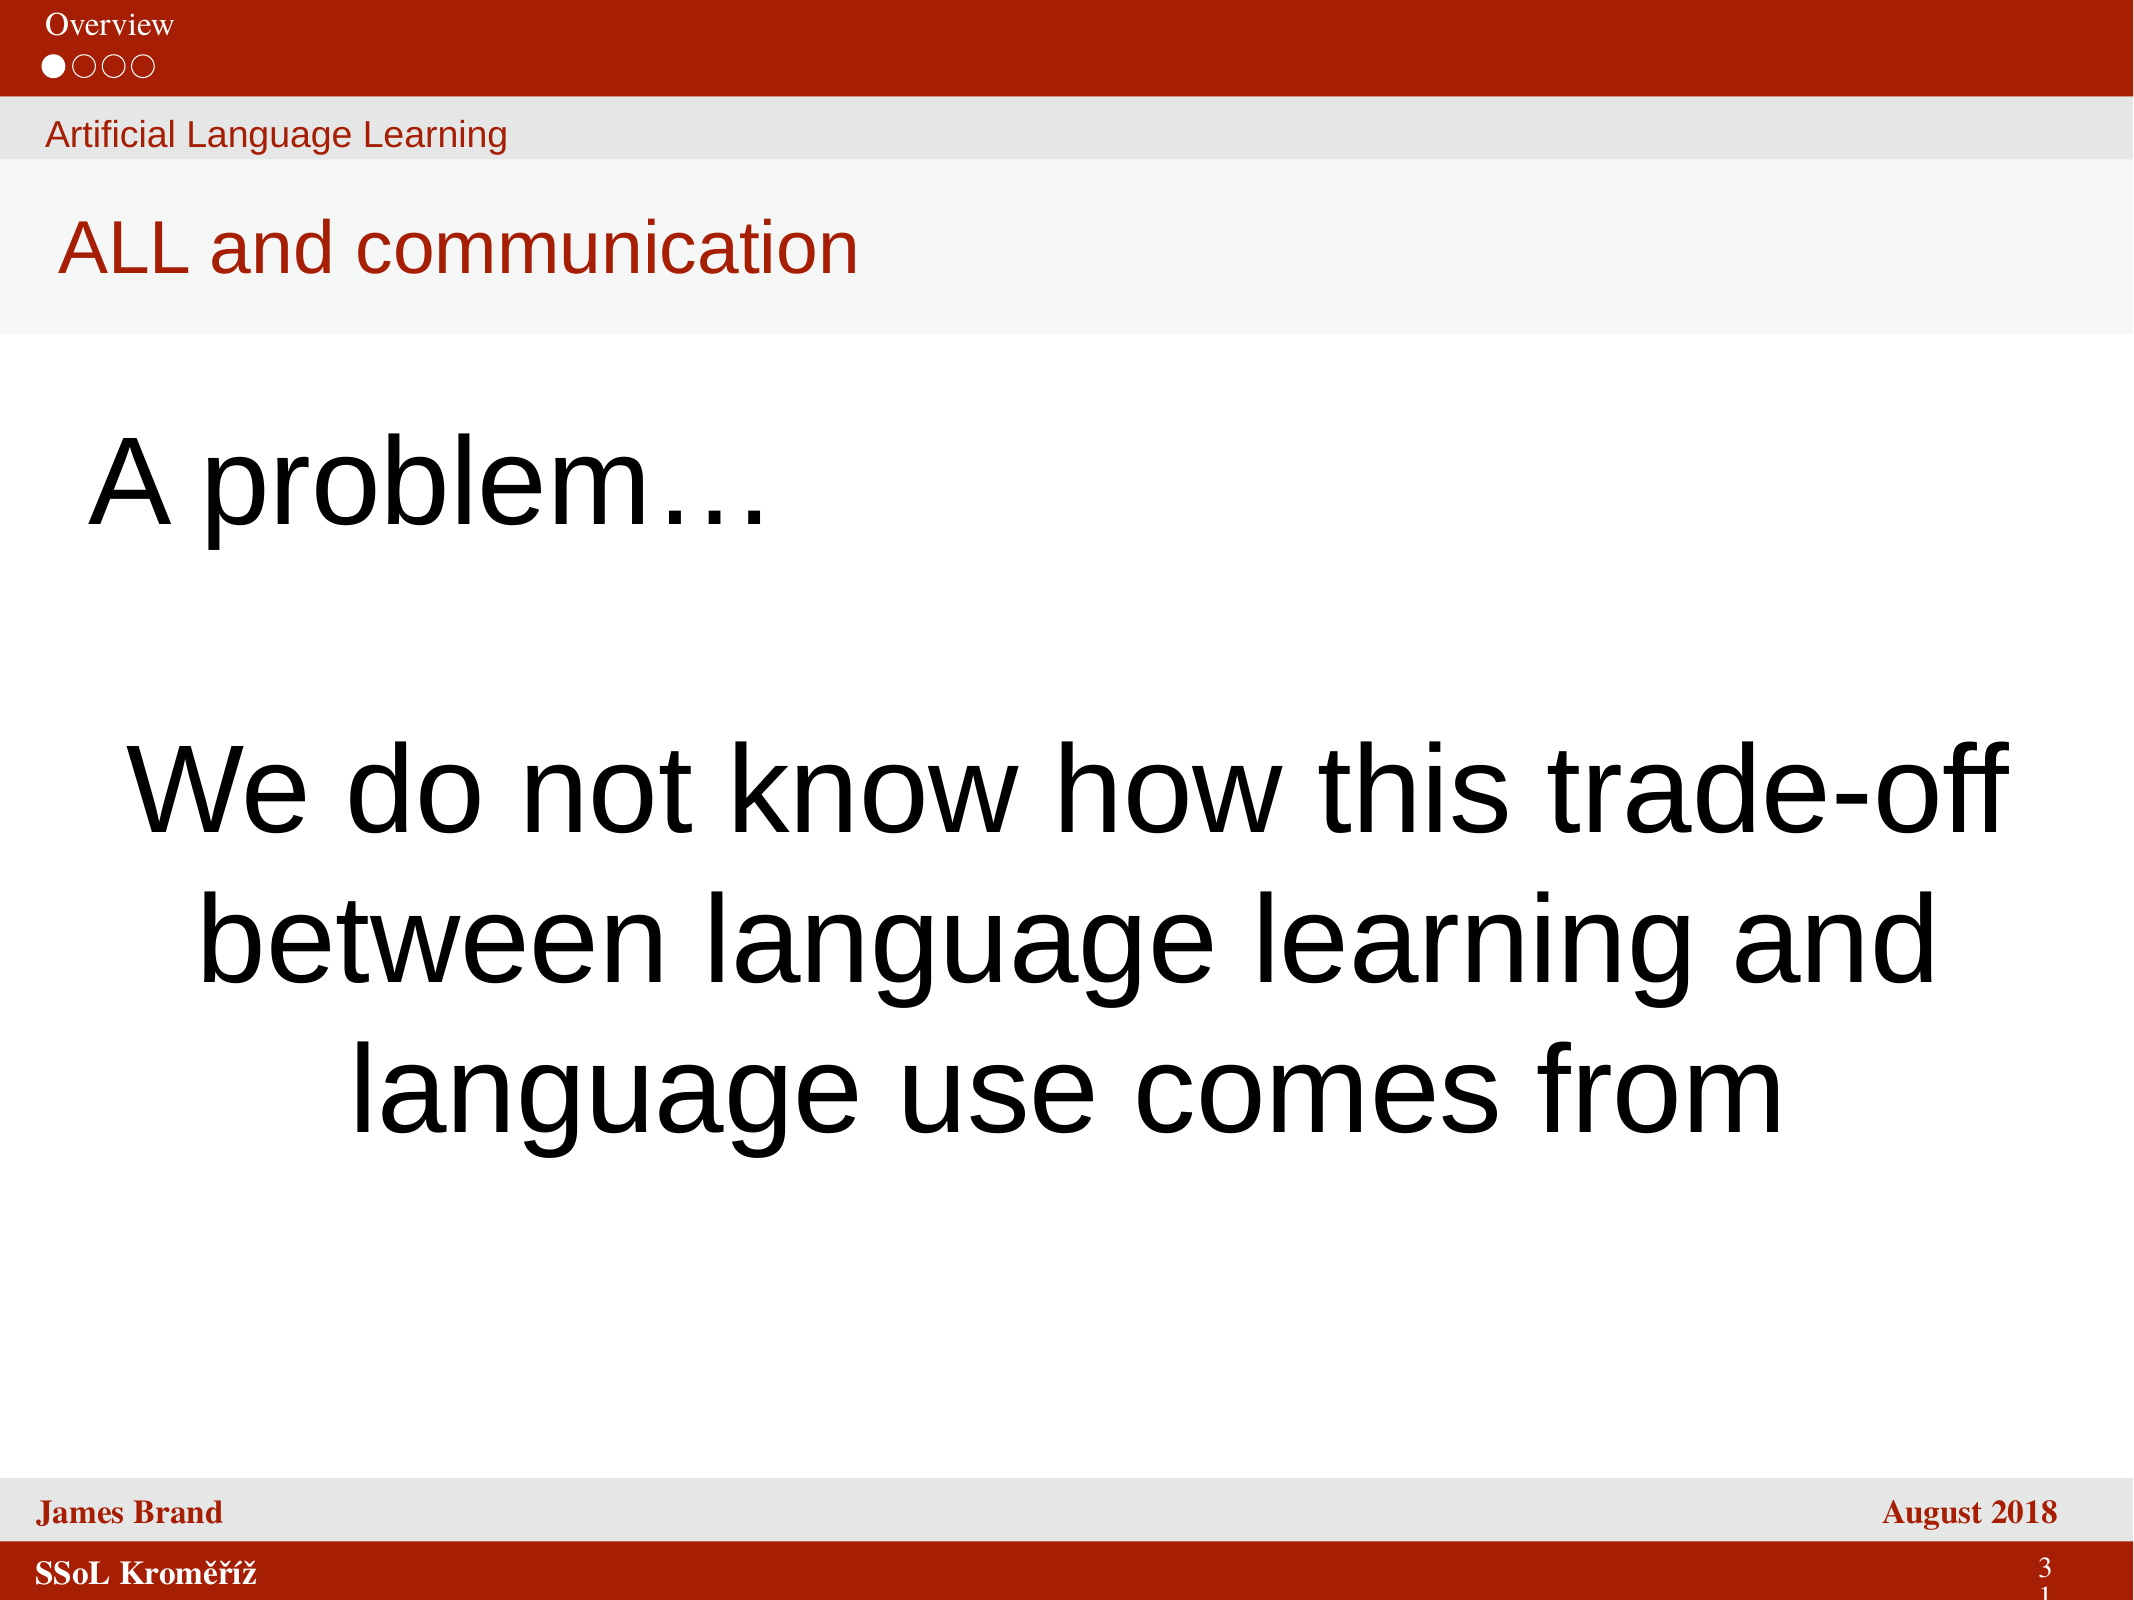

Overview

Artificial Language Learning
ALL and communication
A problem…

We do not know how this trade-off between language learning and language use comes from
31